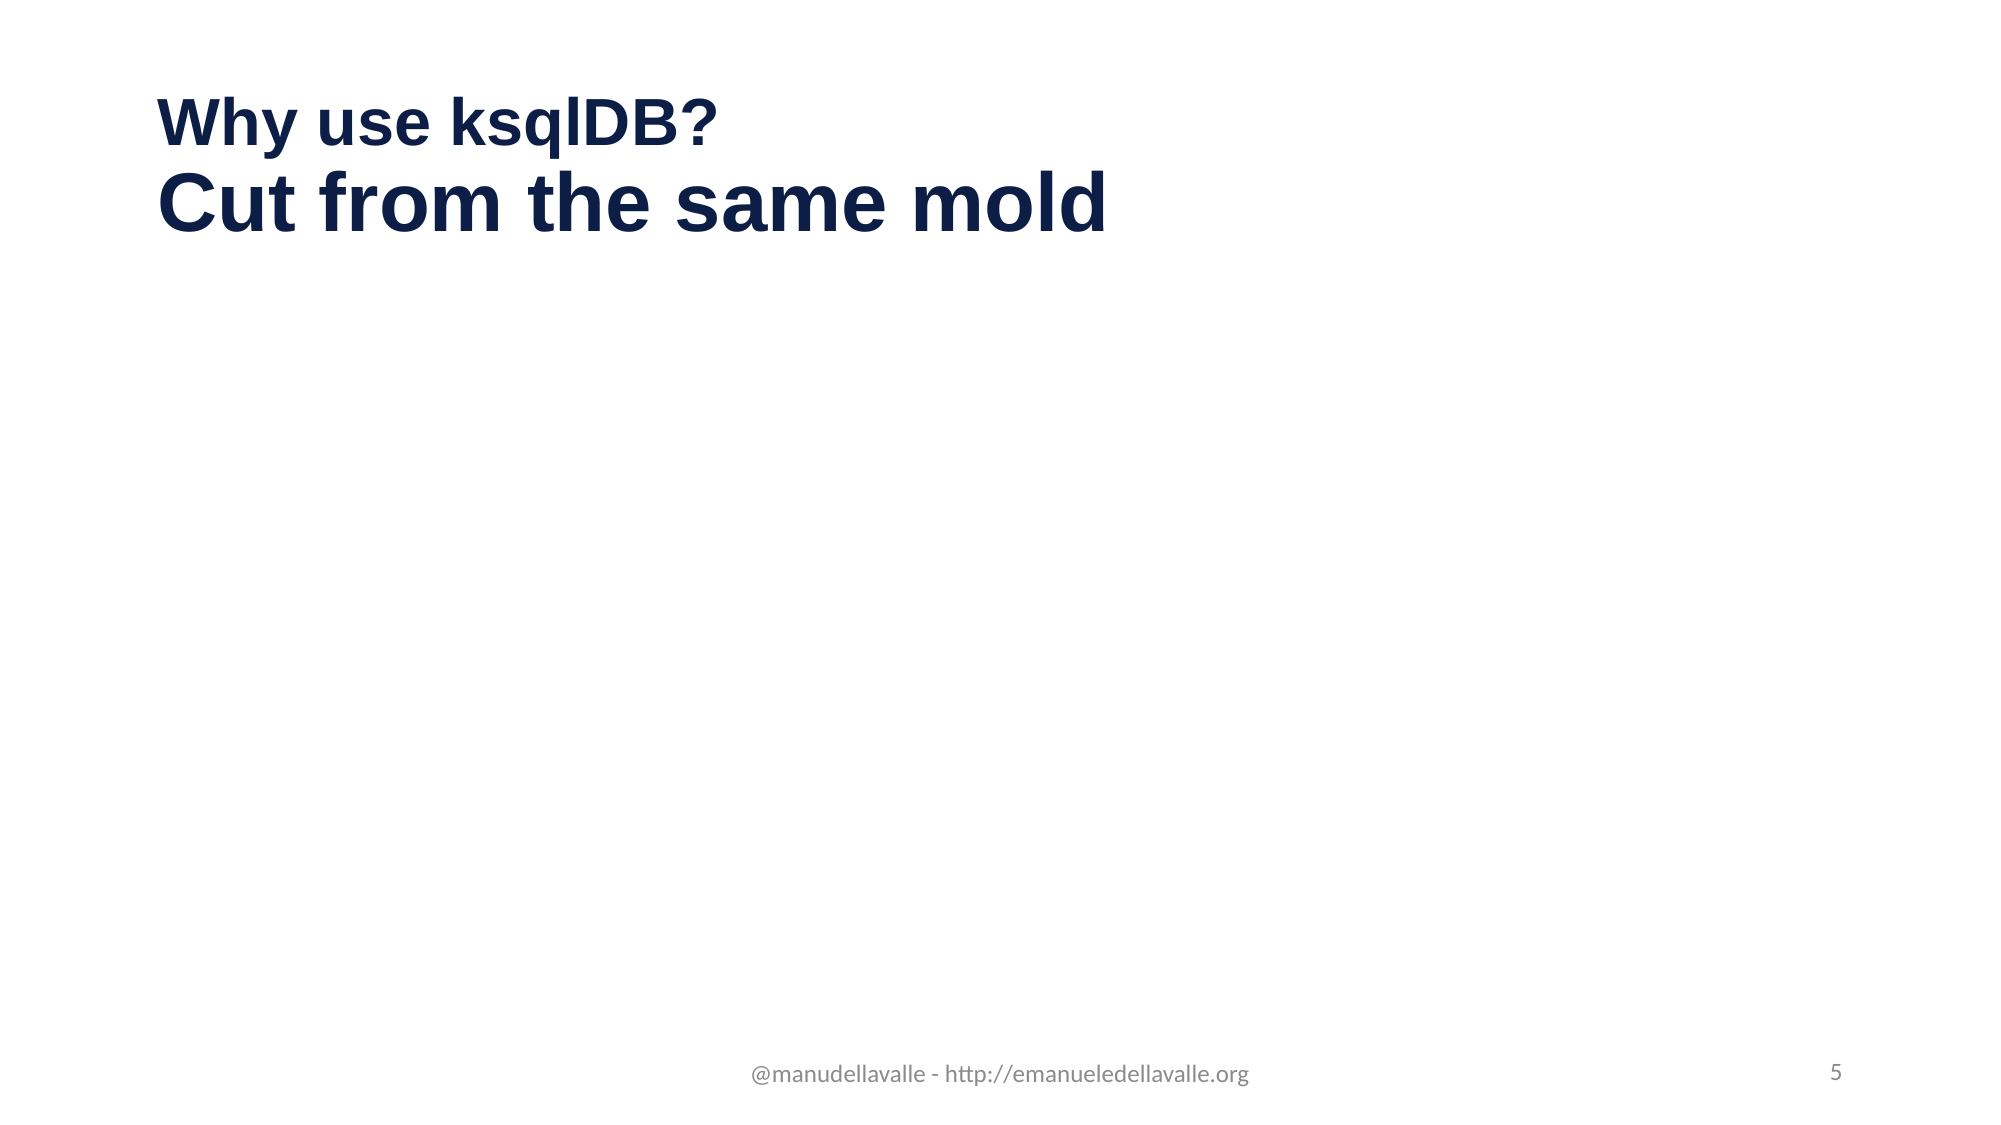

# Why use ksqlDB? Cut from the same mold
@manudellavalle - http://emanueledellavalle.org
5